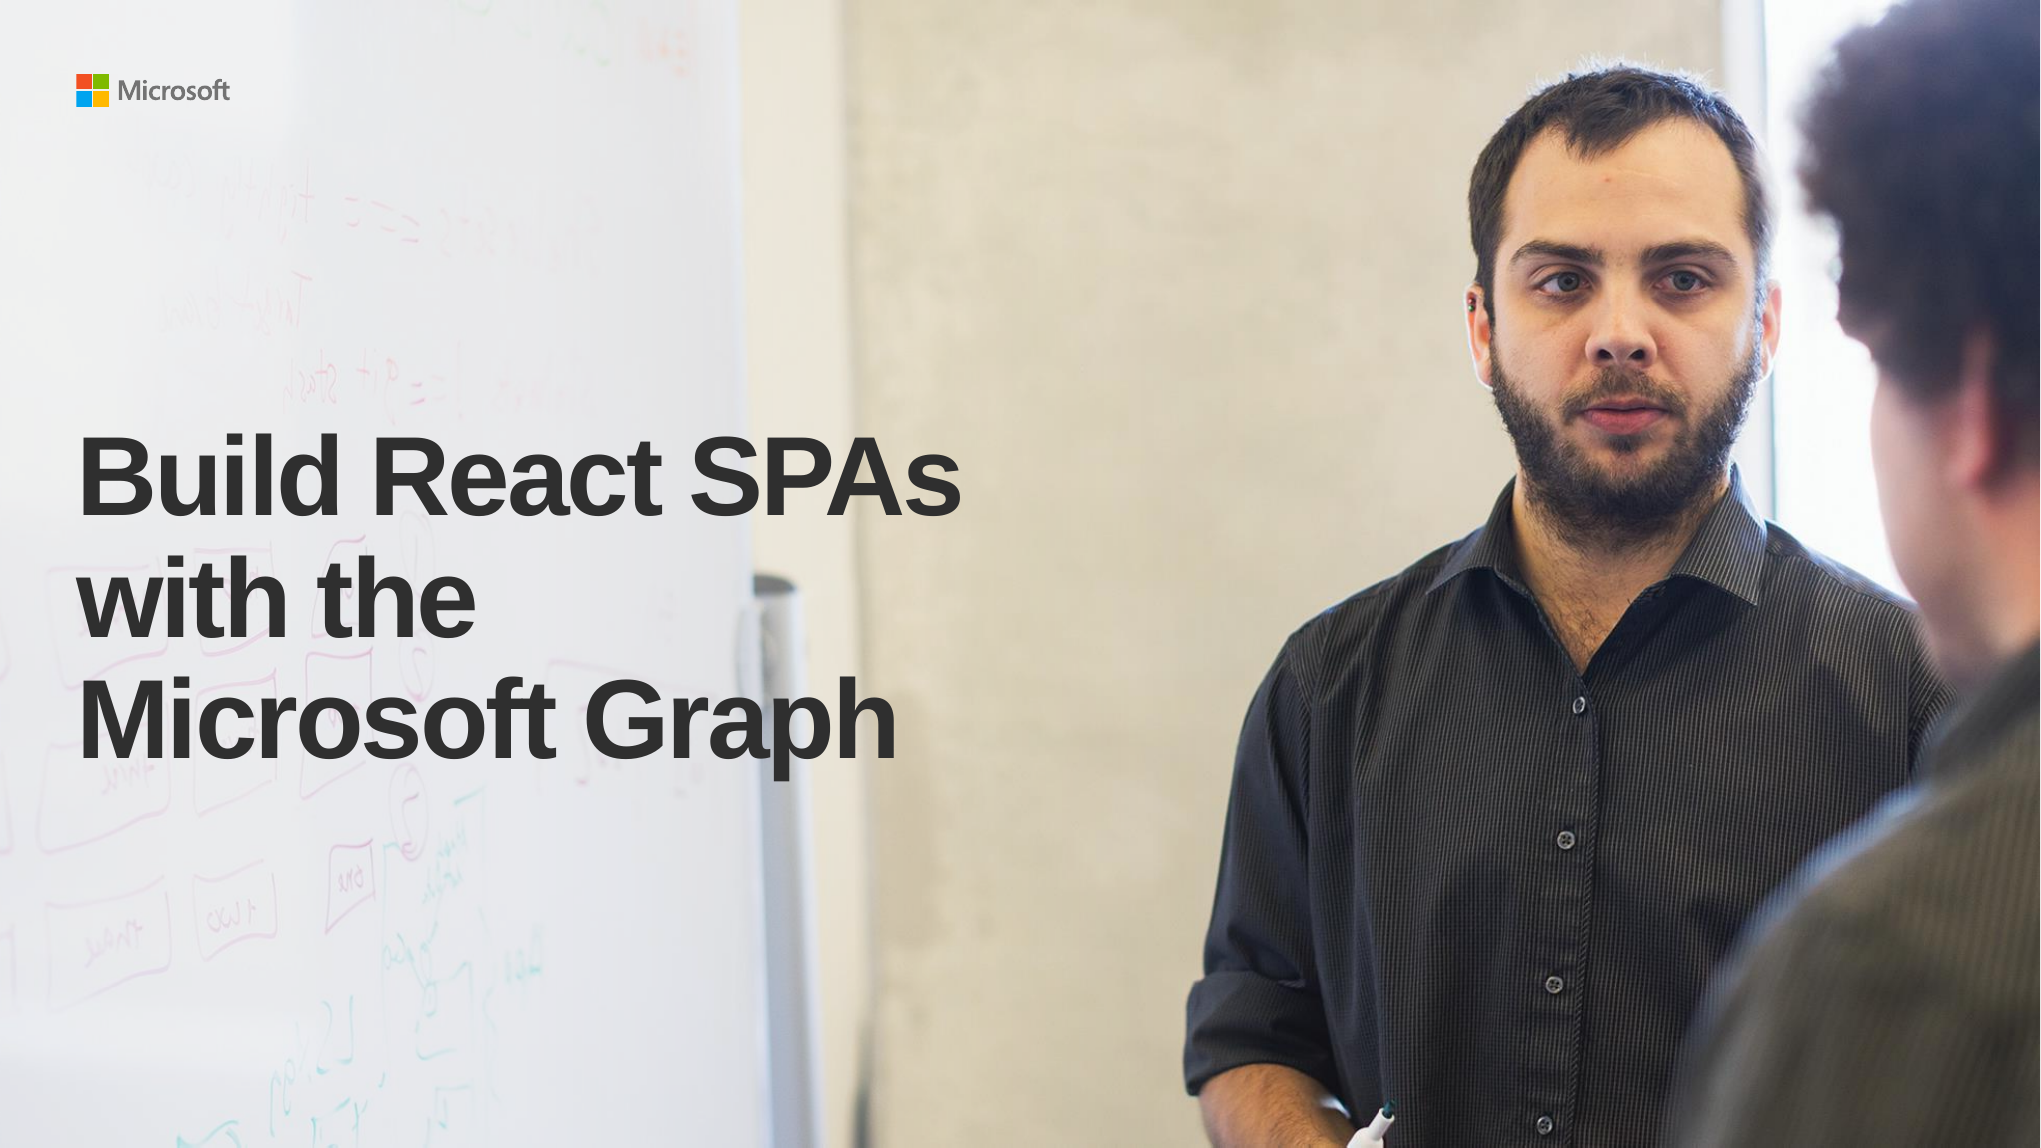

# Build React SPAs with the Microsoft Graph